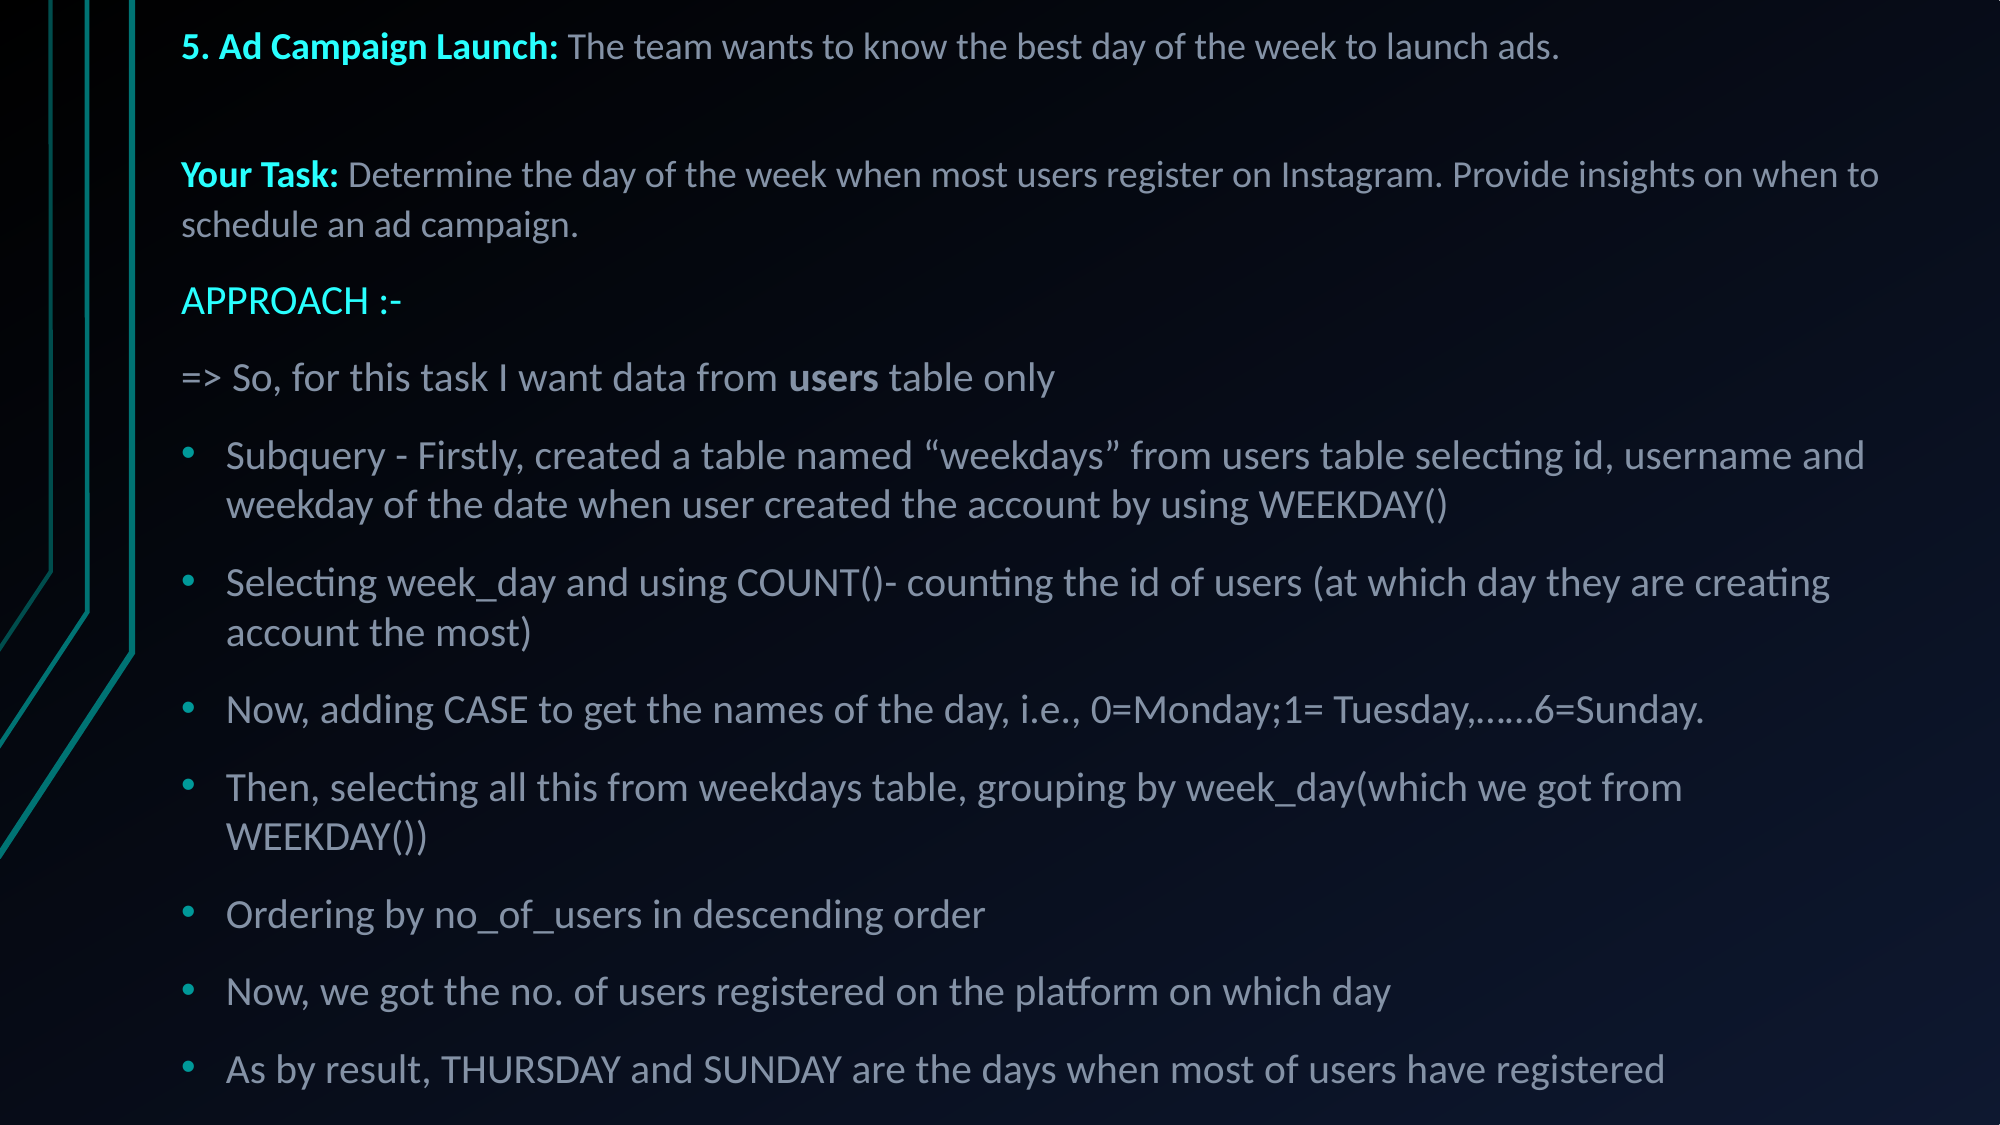

5. Ad Campaign Launch: The team wants to know the best day of the week to launch ads.
Your Task: Determine the day of the week when most users register on Instagram. Provide insights on when to schedule an ad campaign.
APPROACH :-
=> So, for this task I want data from users table only
Subquery - Firstly, created a table named “weekdays” from users table selecting id, username and weekday of the date when user created the account by using WEEKDAY()
Selecting week_day and using COUNT()- counting the id of users (at which day they are creating account the most)
Now, adding CASE to get the names of the day, i.e., 0=Monday;1= Tuesday,……6=Sunday.
Then, selecting all this from weekdays table, grouping by week_day(which we got from WEEKDAY())
Ordering by no_of_users in descending order
Now, we got the no. of users registered on the platform on which day
As by result, THURSDAY and SUNDAY are the days when most of users have registered